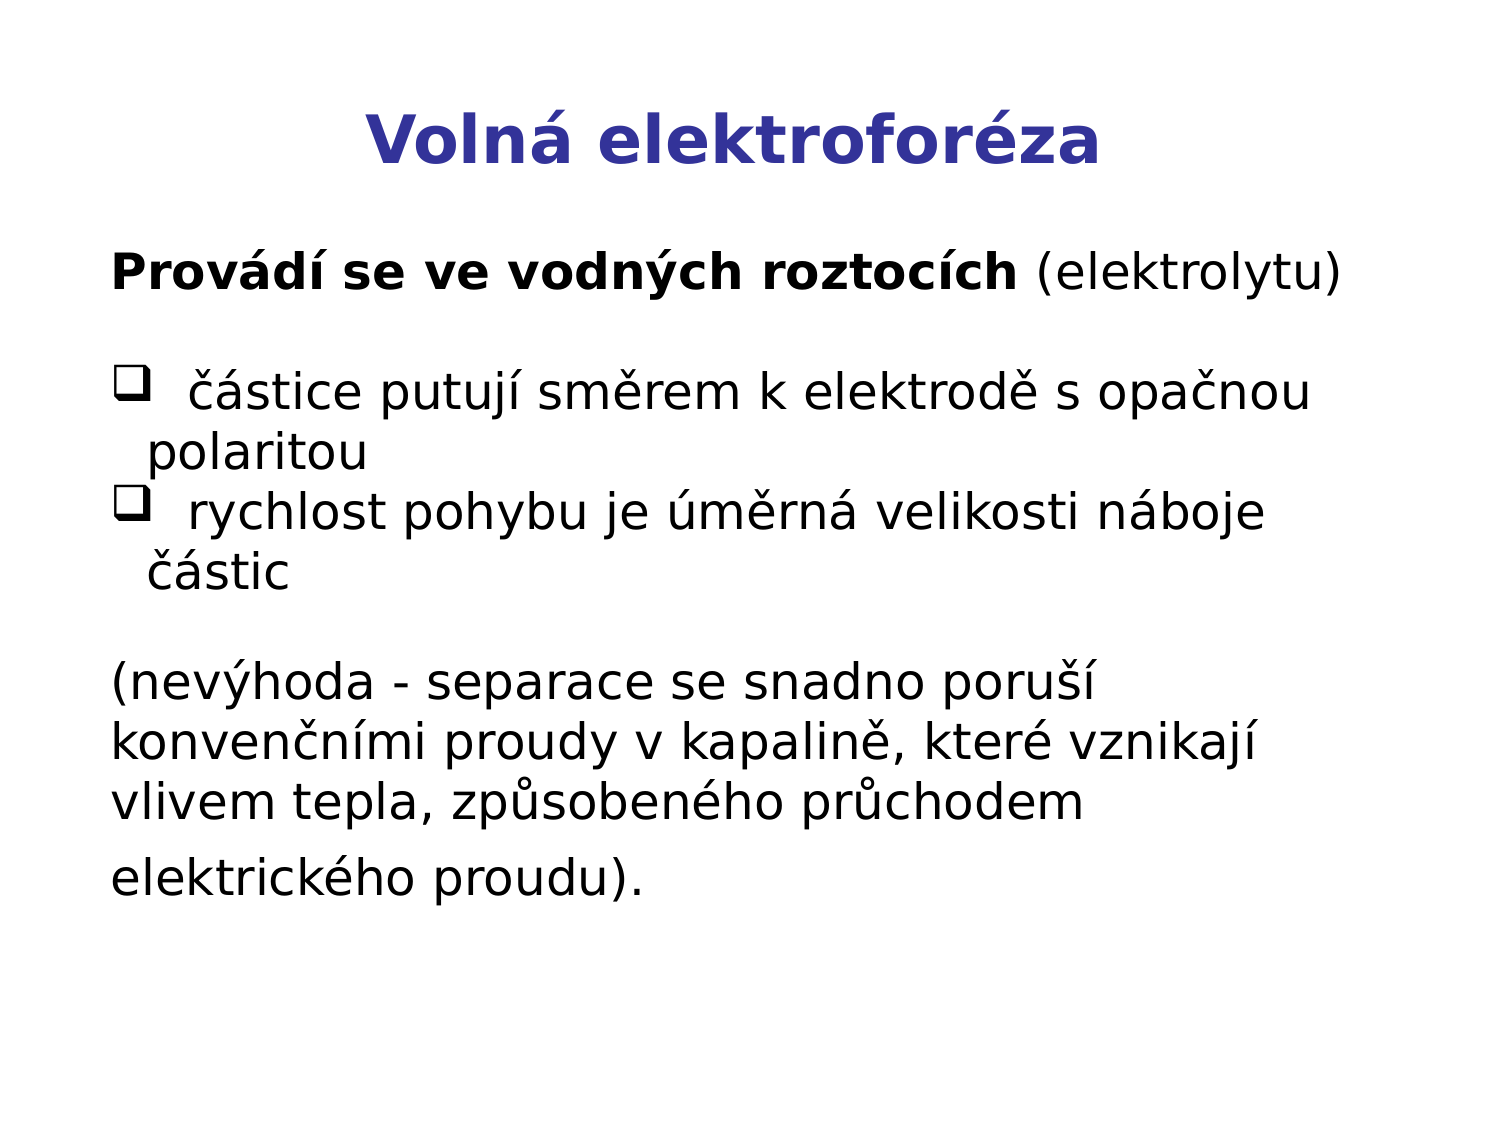

Volná elektroforéza
Provádí se ve vodných roztocích (elektrolytu)

  částice putují směrem k elektrodě s opačnou polaritou
  rychlost pohybu je úměrná velikosti náboje částic

(nevýhoda - separace se snadno poruší konvenčními proudy v kapalině, které vznikají vlivem tepla, způsobeného průchodem elektrického proudu).